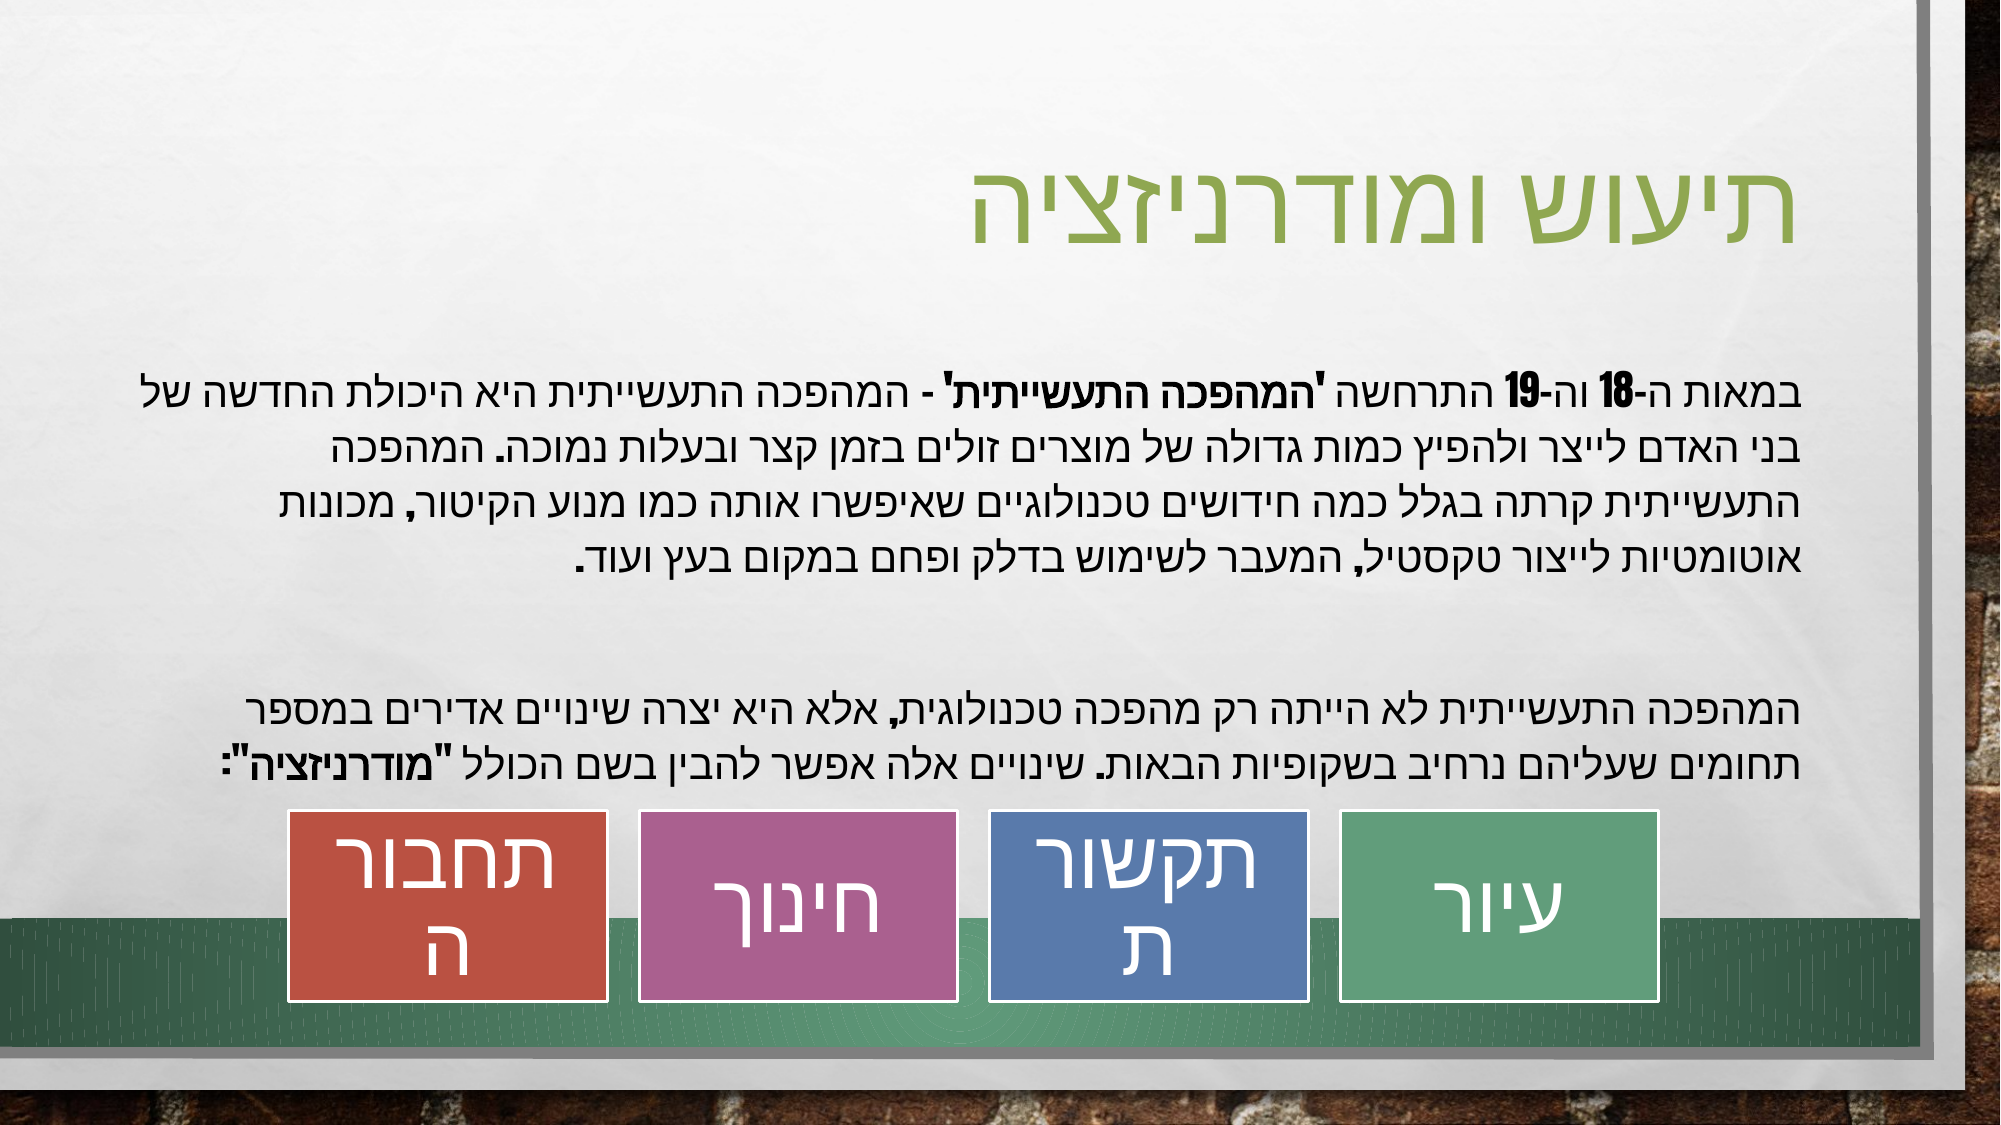

# תיעוש ומודרניזציה
במאות ה-18 וה-19 התרחשה 'המהפכה התעשייתית' – המהפכה התעשייתית היא היכולת החדשה של בני האדם לייצר ולהפיץ כמות גדולה של מוצרים זולים בזמן קצר ובעלות נמוכה. המהפכה התעשייתית קרתה בגלל כמה חידושים טכנולוגיים שאיפשרו אותה כמו מנוע הקיטור, מכונות אוטומטיות לייצור טקסטיל, המעבר לשימוש בדלק ופחם במקום בעץ ועוד.

המהפכה התעשייתית לא הייתה רק מהפכה טכנולוגית, אלא היא יצרה שינויים אדירים במספר תחומים שעליהם נרחיב בשקופיות הבאות. שינויים אלה אפשר להבין בשם הכולל "מודרניזציה":

תחבורה

חינוך

תקשורת

עיור